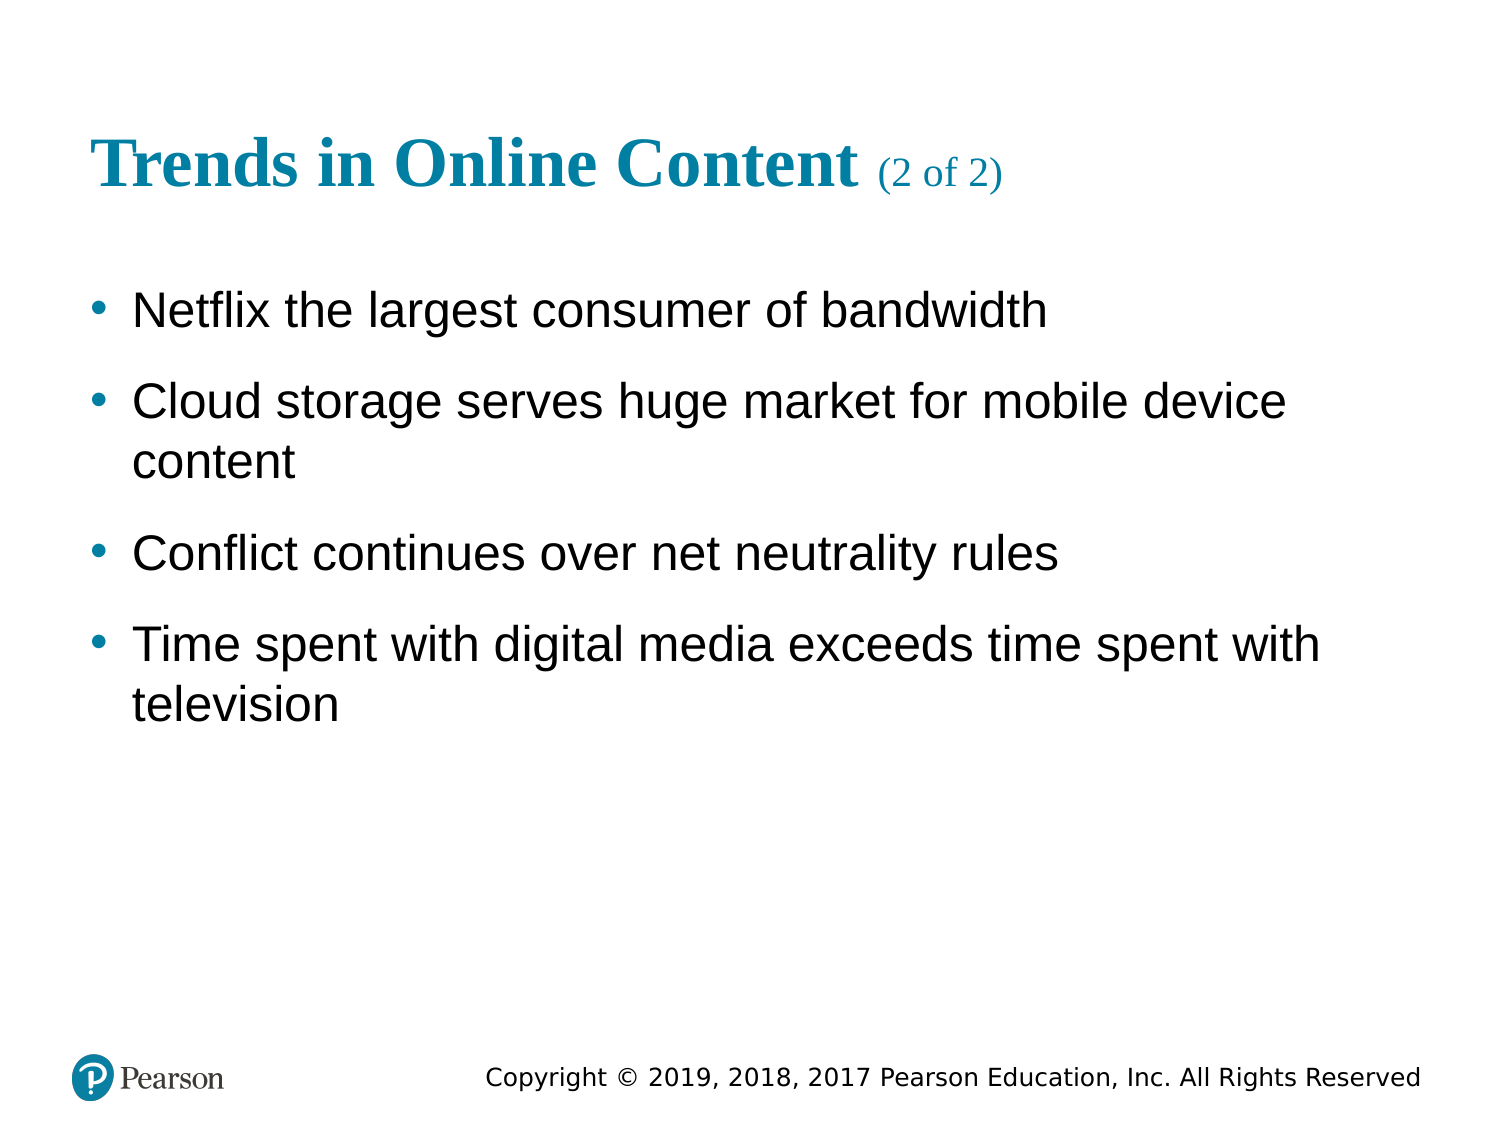

# Trends in Online Content (2 of 2)
Netflix the largest consumer of bandwidth
Cloud storage serves huge market for mobile device content
Conflict continues over net neutrality rules
Time spent with digital media exceeds time spent with television